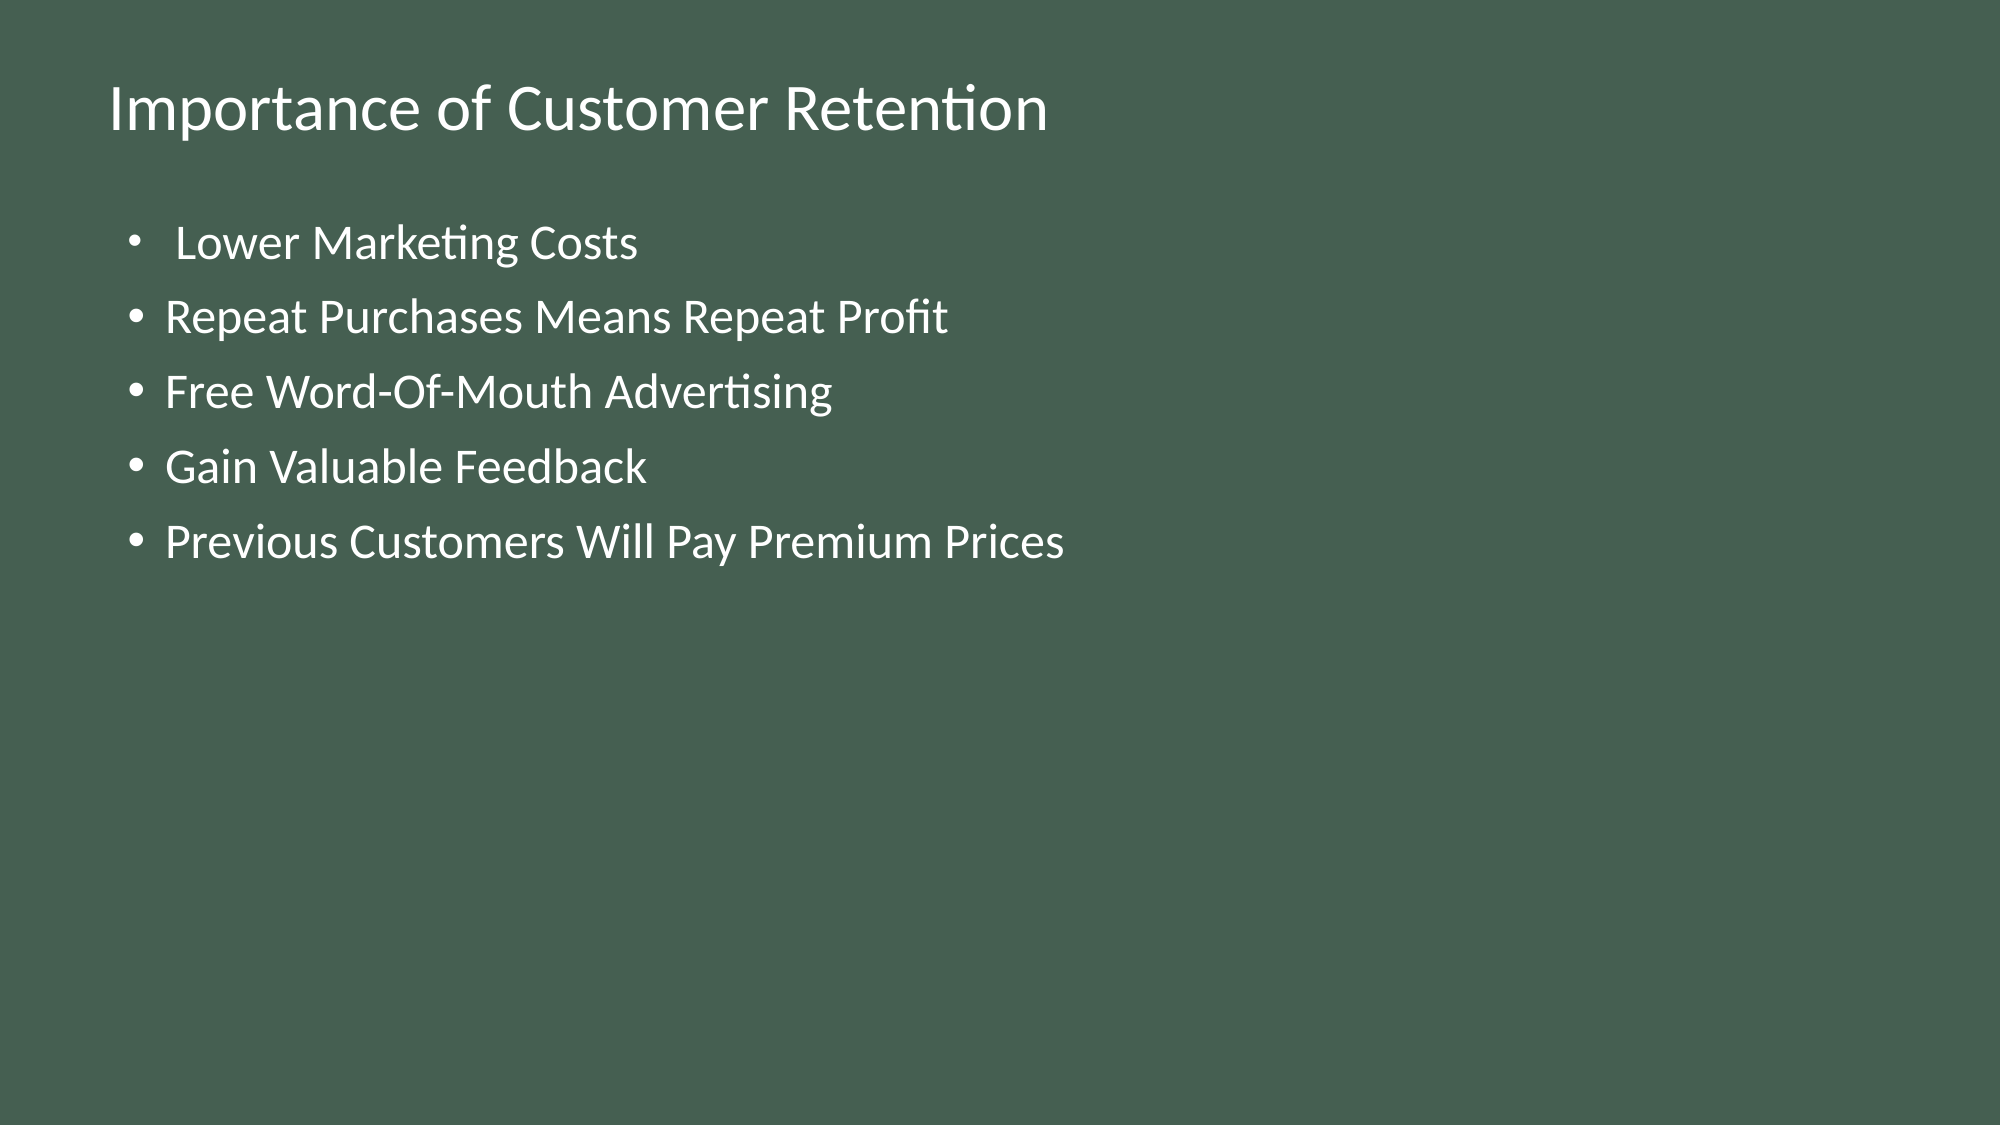

# Importance of Customer Retention
 Lower Marketing Costs
Repeat Purchases Means Repeat Profit
Free Word-Of-Mouth Advertising
Gain Valuable Feedback
Previous Customers Will Pay Premium Prices